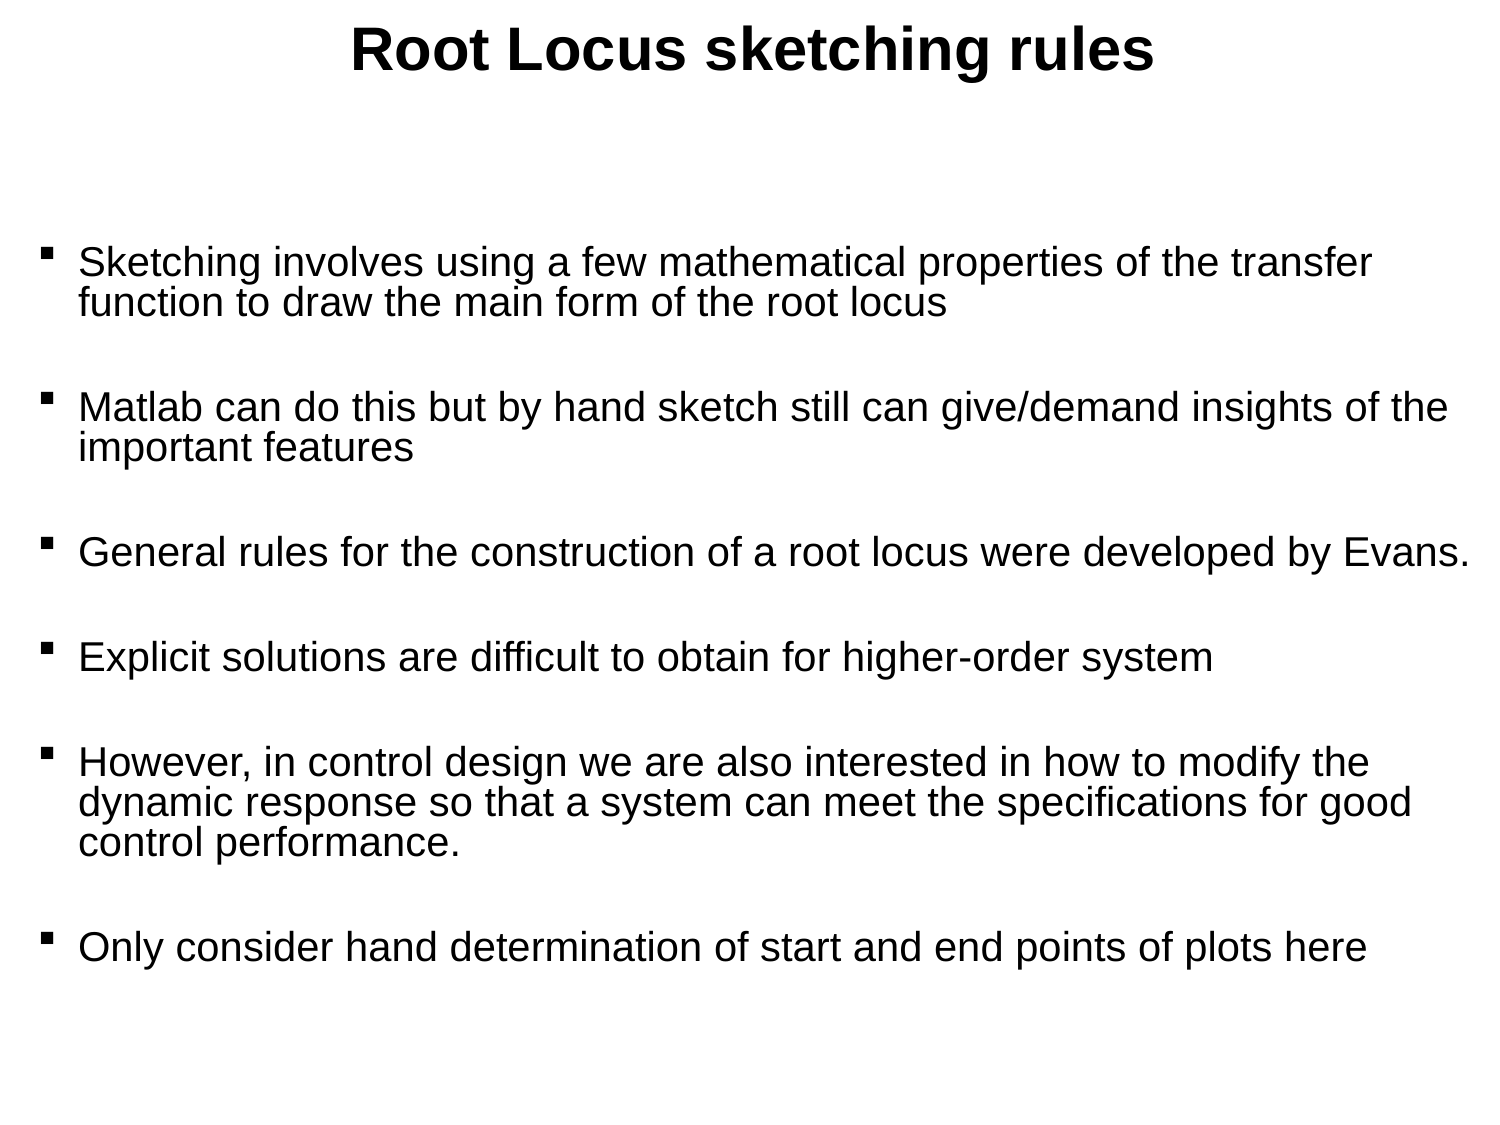

Root Locus sketching rules
Sketching involves using a few mathematical properties of the transfer function to draw the main form of the root locus

Matlab can do this but by hand sketch still can give/demand insights of the important features

General rules for the construction of a root locus were developed by Evans.

Explicit solutions are difficult to obtain for higher-order system

However, in control design we are also interested in how to modify the dynamic response so that a system can meet the specifications for good control performance.

Only consider hand determination of start and end points of plots here